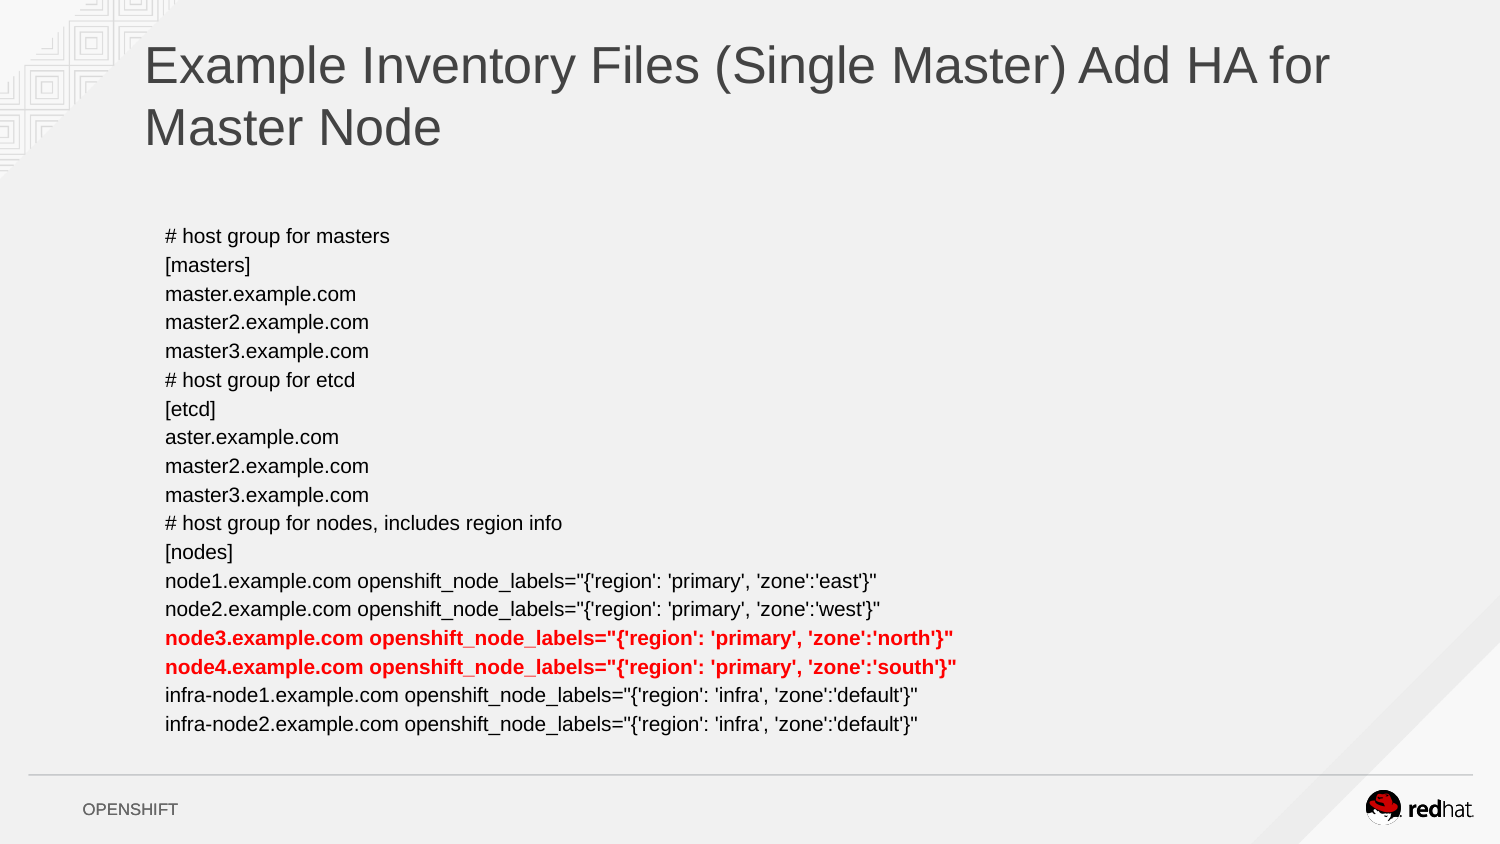

# Example Inventory Files (Single Master) Add HA for Master Node
# host group for masters
[masters]
master.example.com
master2.example.com
master3.example.com
# host group for etcd
[etcd]
aster.example.com
master2.example.com
master3.example.com
# host group for nodes, includes region info
[nodes]
node1.example.com openshift_node_labels="{'region': 'primary', 'zone':'east'}"
node2.example.com openshift_node_labels="{'region': 'primary', 'zone':'west'}"
node3.example.com openshift_node_labels="{'region': 'primary', 'zone':'north'}"
node4.example.com openshift_node_labels="{'region': 'primary', 'zone':'south'}"
infra-node1.example.com openshift_node_labels="{'region': 'infra', 'zone':'default'}"
infra-node2.example.com openshift_node_labels="{'region': 'infra', 'zone':'default'}"